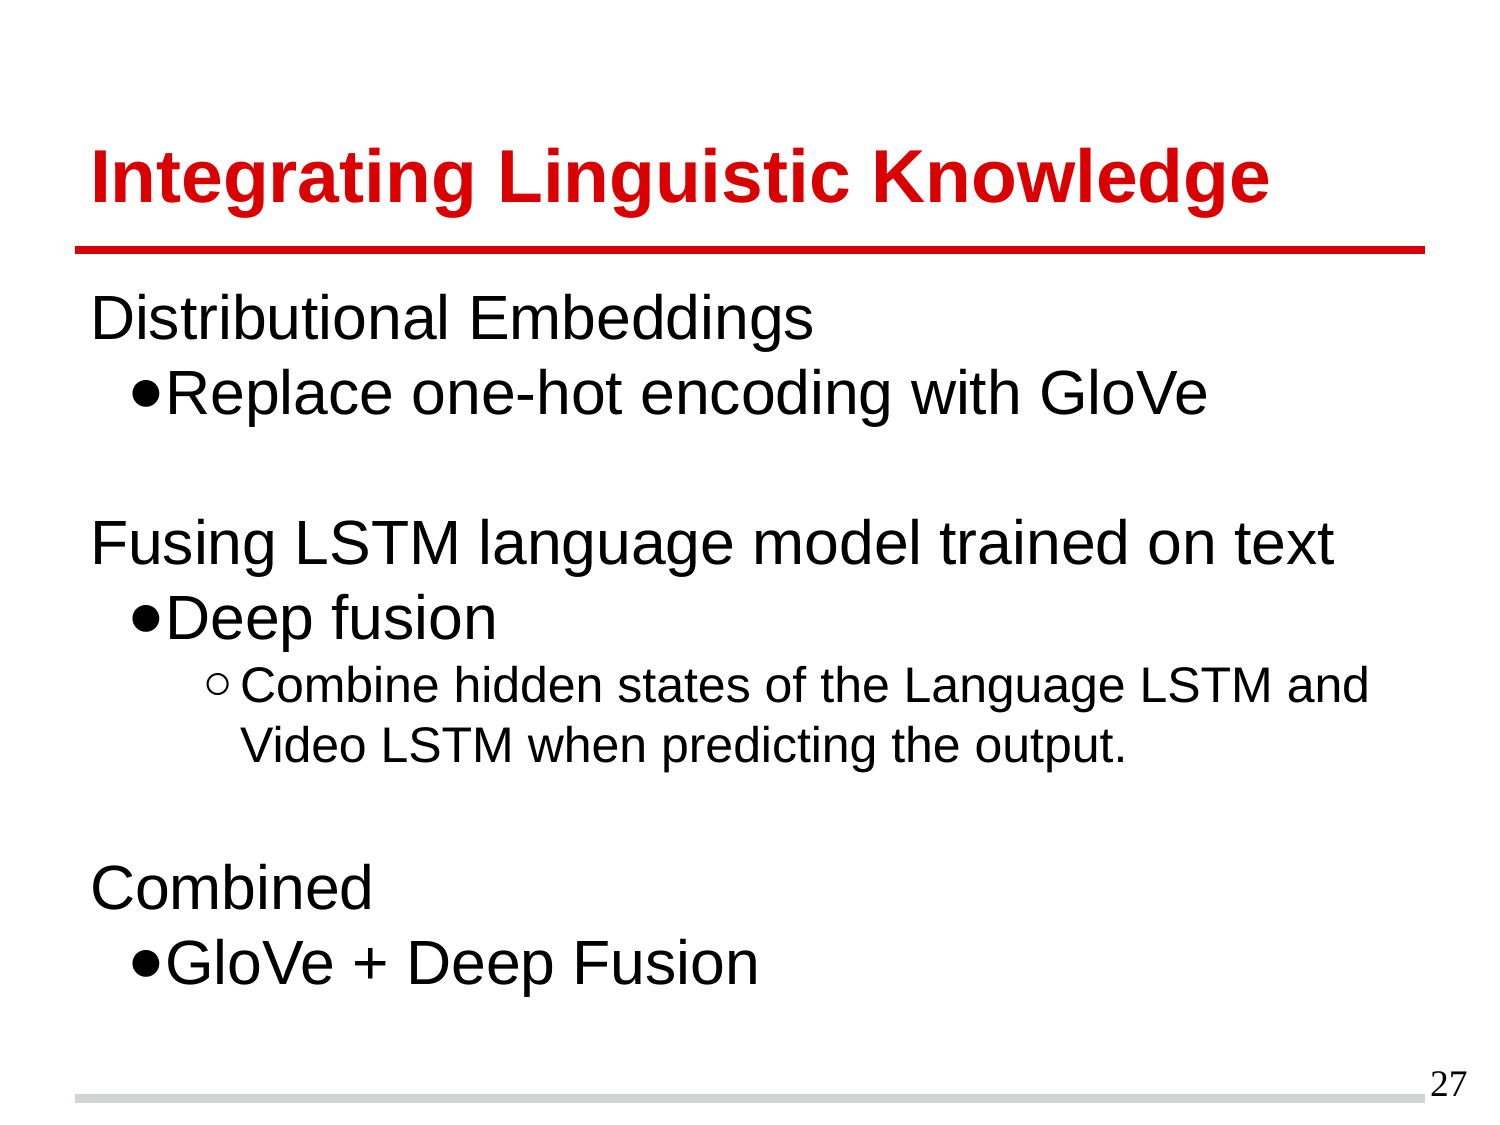

# Integrating Linguistic Knowledge
Distributional Embeddings
Replace one-hot encoding with GloVe

Fusing LSTM language model trained on text
Deep fusion
Combine hidden states of the Language LSTM and Video LSTM when predicting the output.

Combined
GloVe + Deep Fusion
27